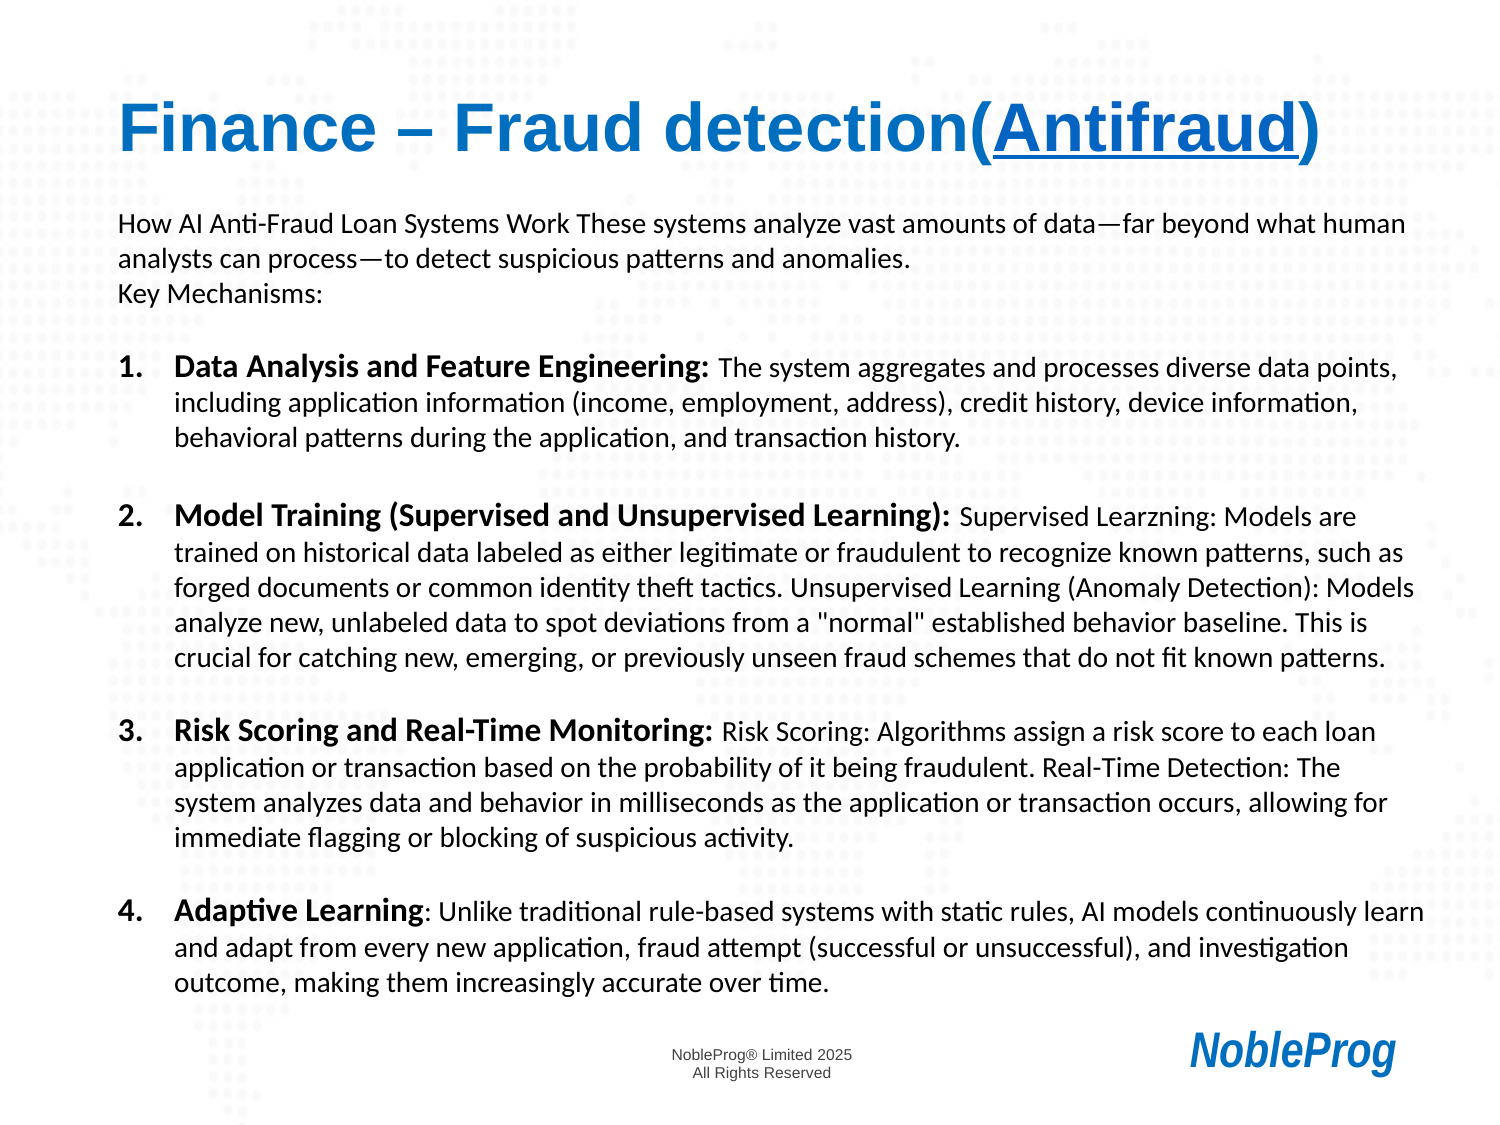

# Finance – Fraud detection(Antifraud)
How AI Anti-Fraud Loan Systems Work These systems analyze vast amounts of data—far beyond what human analysts can process—to detect suspicious patterns and anomalies.
Key Mechanisms:

Data Analysis and Feature Engineering: The system aggregates and processes diverse data points, including application information (income, employment, address), credit history, device information, behavioral patterns during the application, and transaction history.

Model Training (Supervised and Unsupervised Learning): Supervised Learzning: Models are trained on historical data labeled as either legitimate or fraudulent to recognize known patterns, such as forged documents or common identity theft tactics. Unsupervised Learning (Anomaly Detection): Models analyze new, unlabeled data to spot deviations from a "normal" established behavior baseline. This is crucial for catching new, emerging, or previously unseen fraud schemes that do not fit known patterns.

Risk Scoring and Real-Time Monitoring: Risk Scoring: Algorithms assign a risk score to each loan application or transaction based on the probability of it being fraudulent. Real-Time Detection: The system analyzes data and behavior in milliseconds as the application or transaction occurs, allowing for immediate flagging or blocking of suspicious activity.

Adaptive Learning: Unlike traditional rule-based systems with static rules, AI models continuously learn and adapt from every new application, fraud attempt (successful or unsuccessful), and investigation outcome, making them increasingly accurate over time.